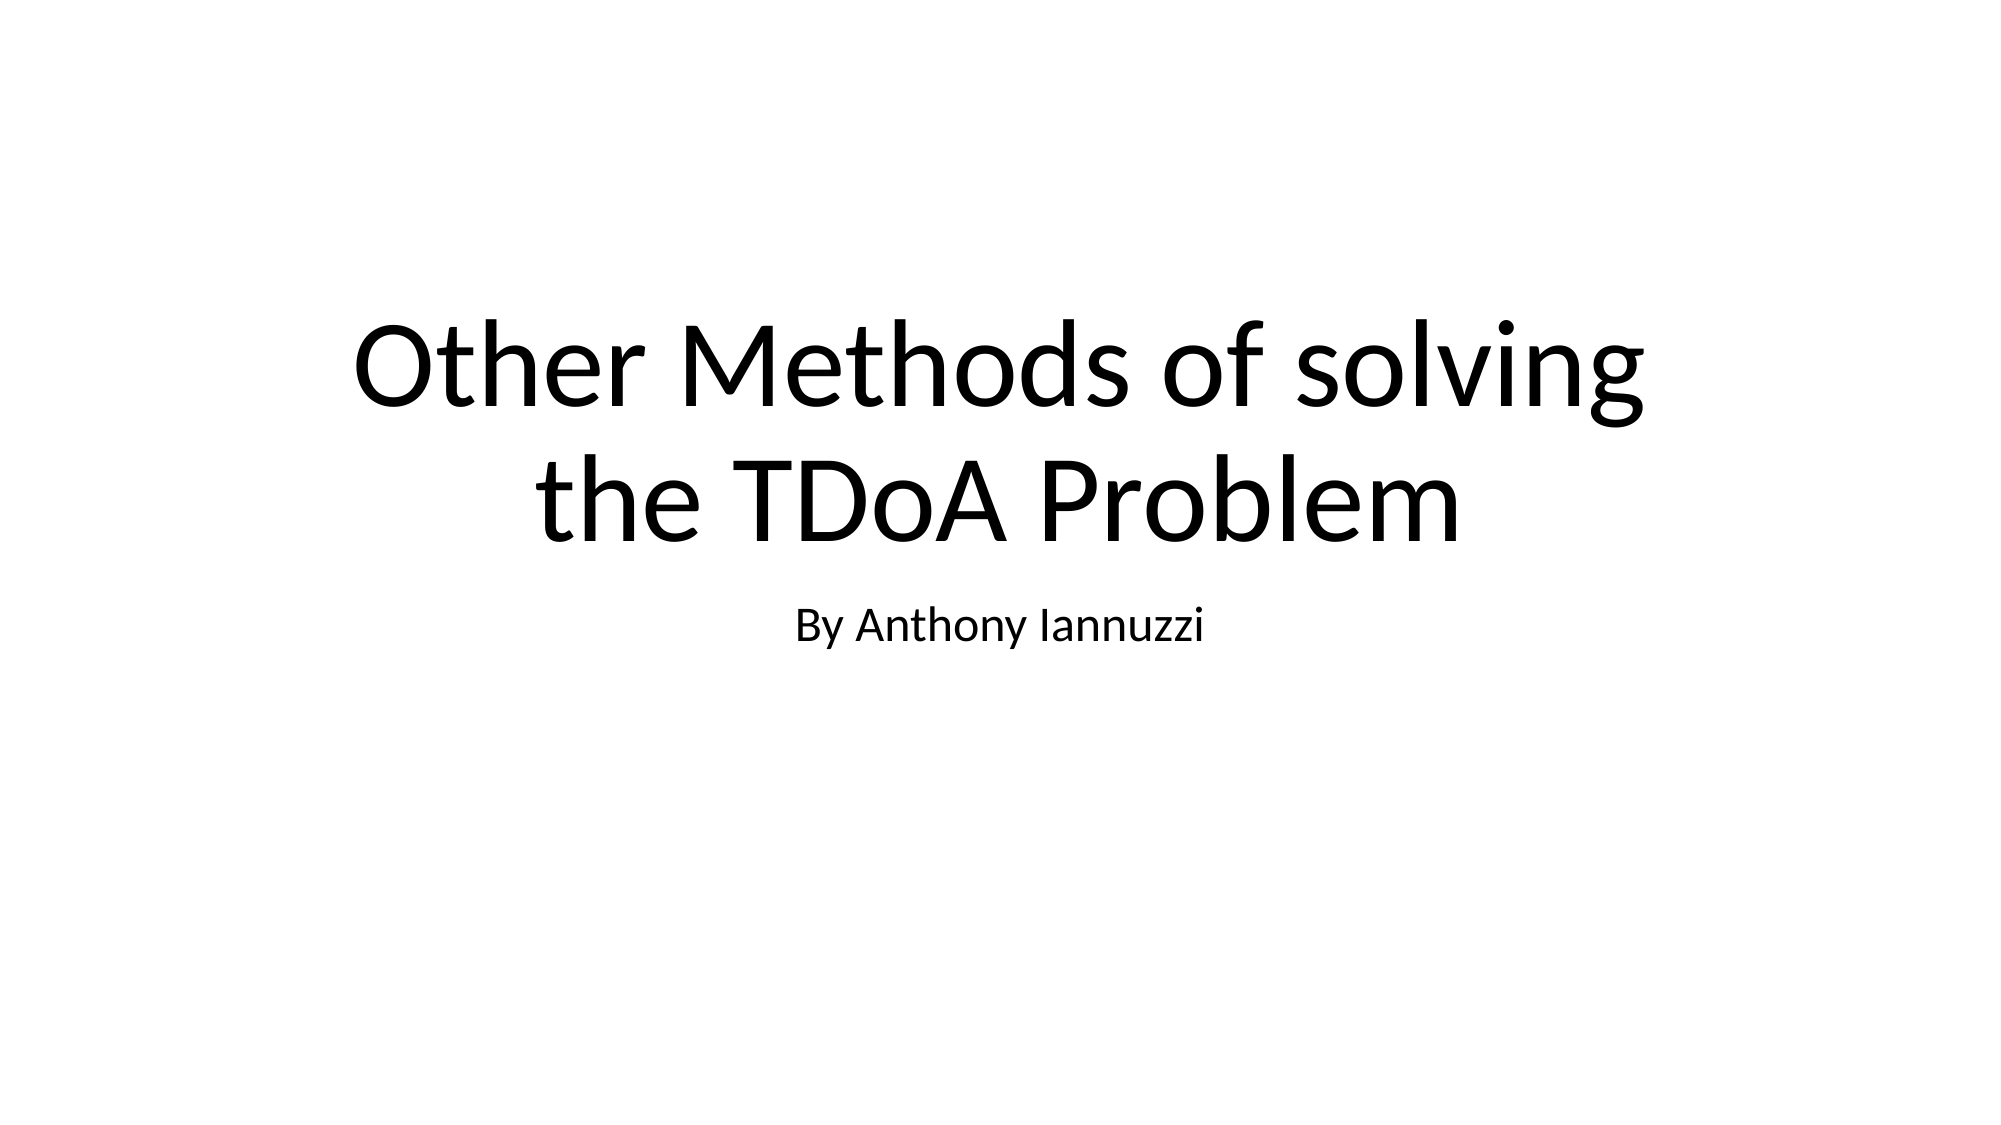

# Other Methods of solving the TDoA Problem
By Anthony Iannuzzi